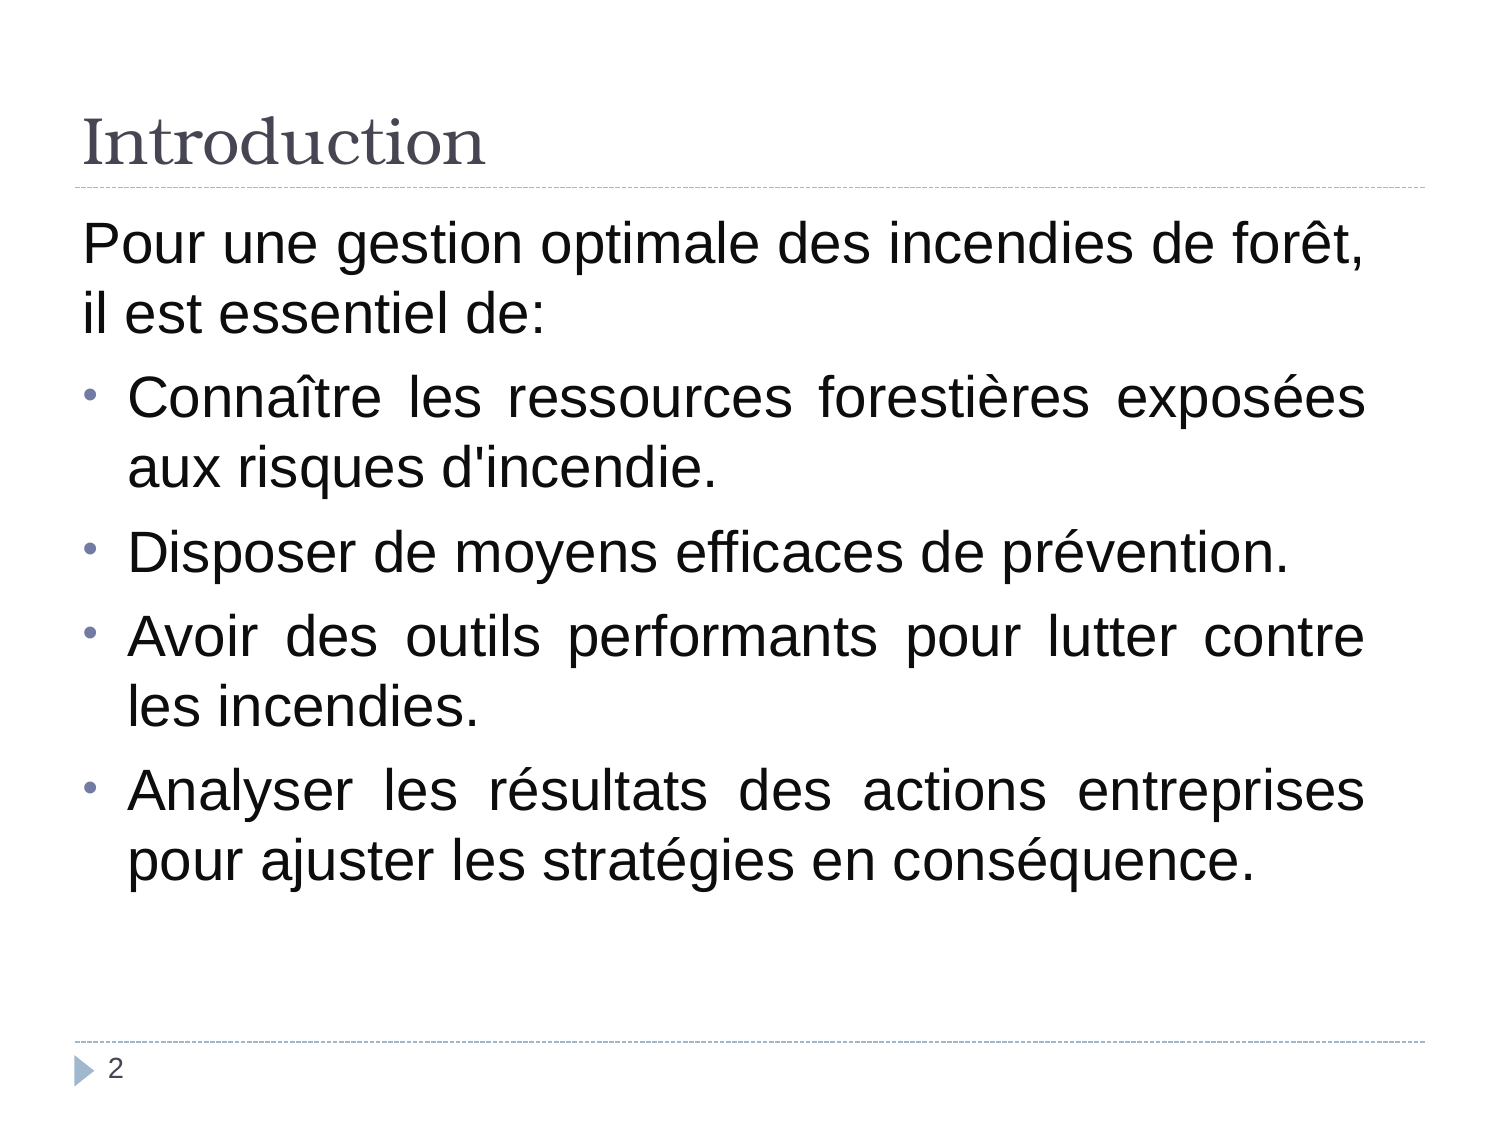

# Introduction
Pour une gestion optimale des incendies de forêt, il est essentiel de:
Connaître les ressources forestières exposées aux risques d'incendie.
Disposer de moyens efficaces de prévention.
Avoir des outils performants pour lutter contre les incendies.
Analyser les résultats des actions entreprises pour ajuster les stratégies en conséquence.

2